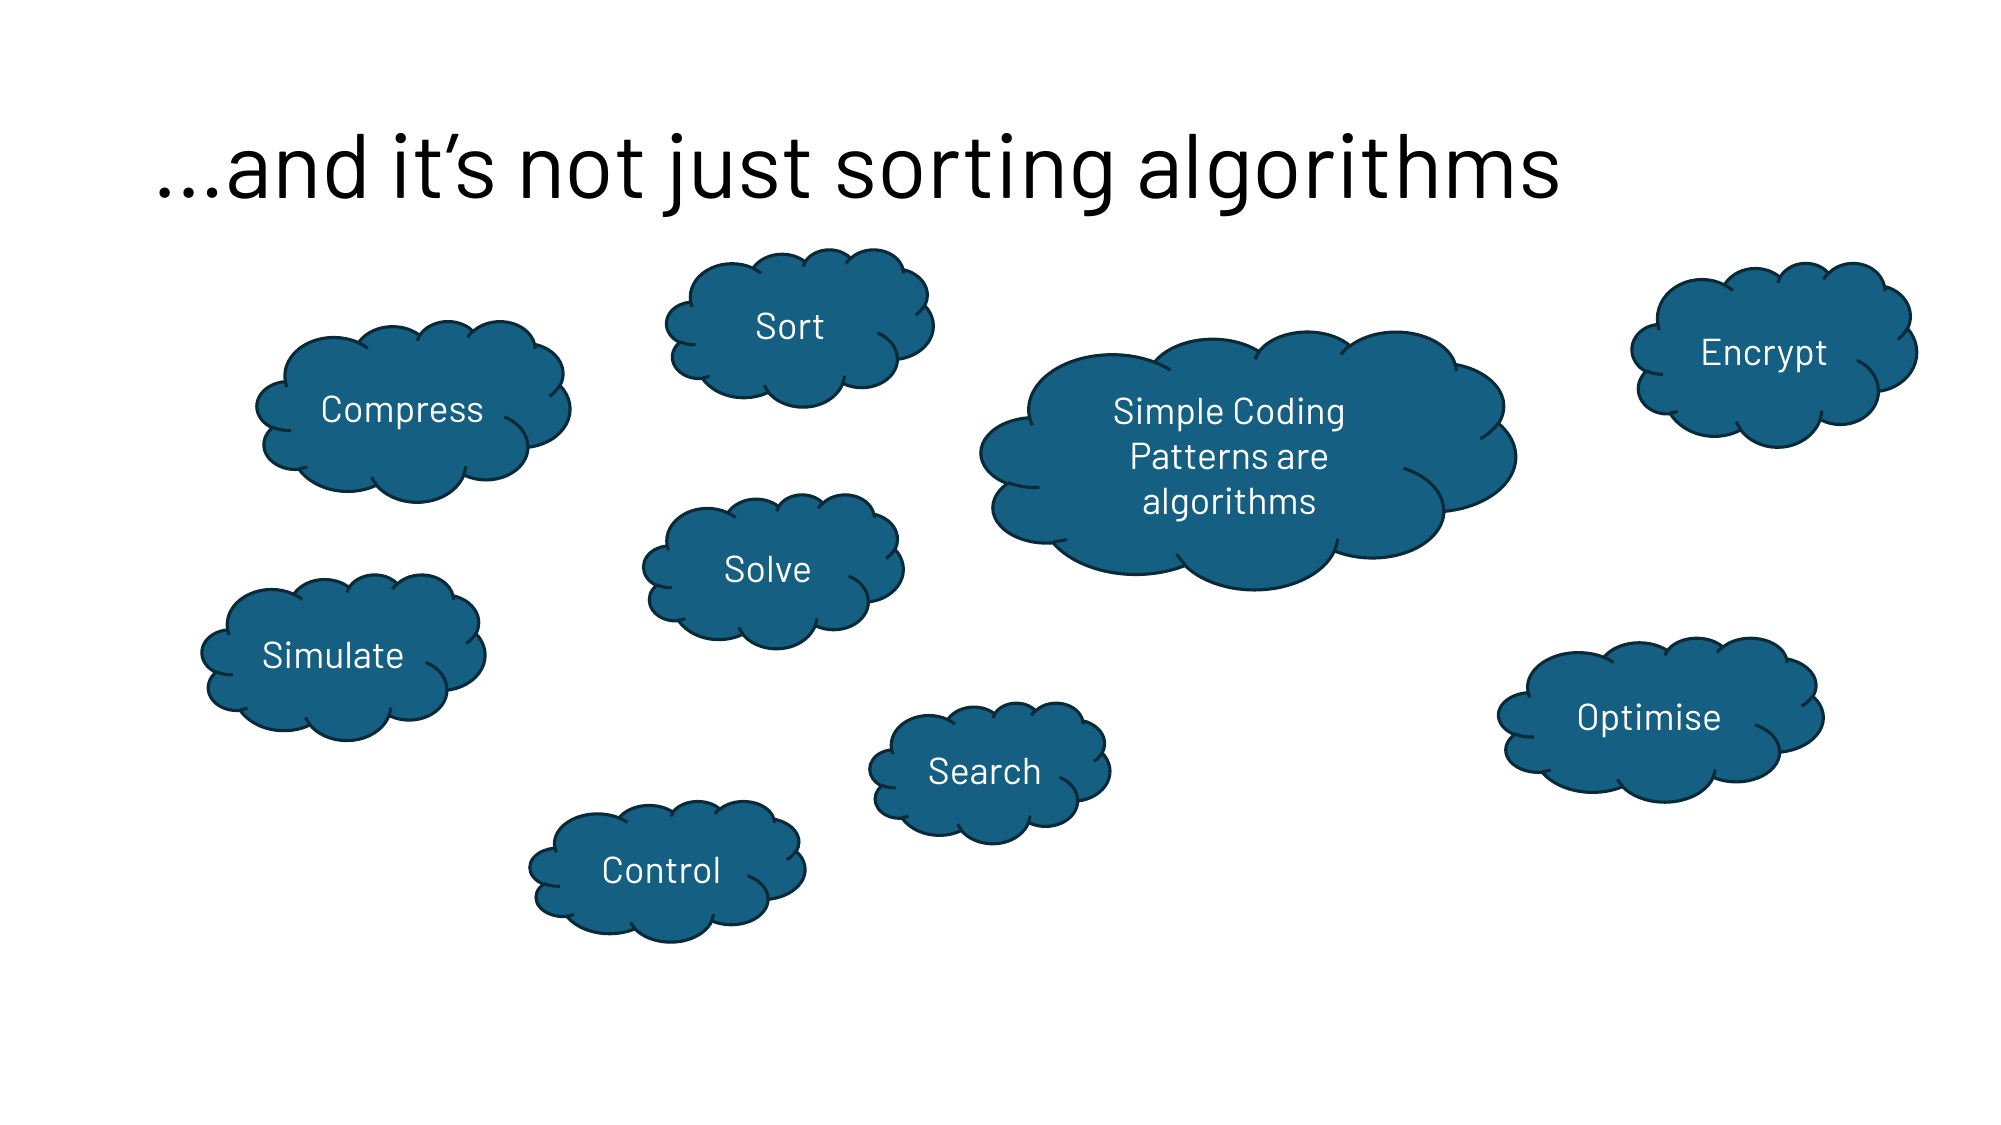

# …and it’s not just sorting algorithms
Sort
Encrypt
Compress
Simple Coding Patterns are algorithms
 Solve
Simulate
Optimise
 Search
 Control